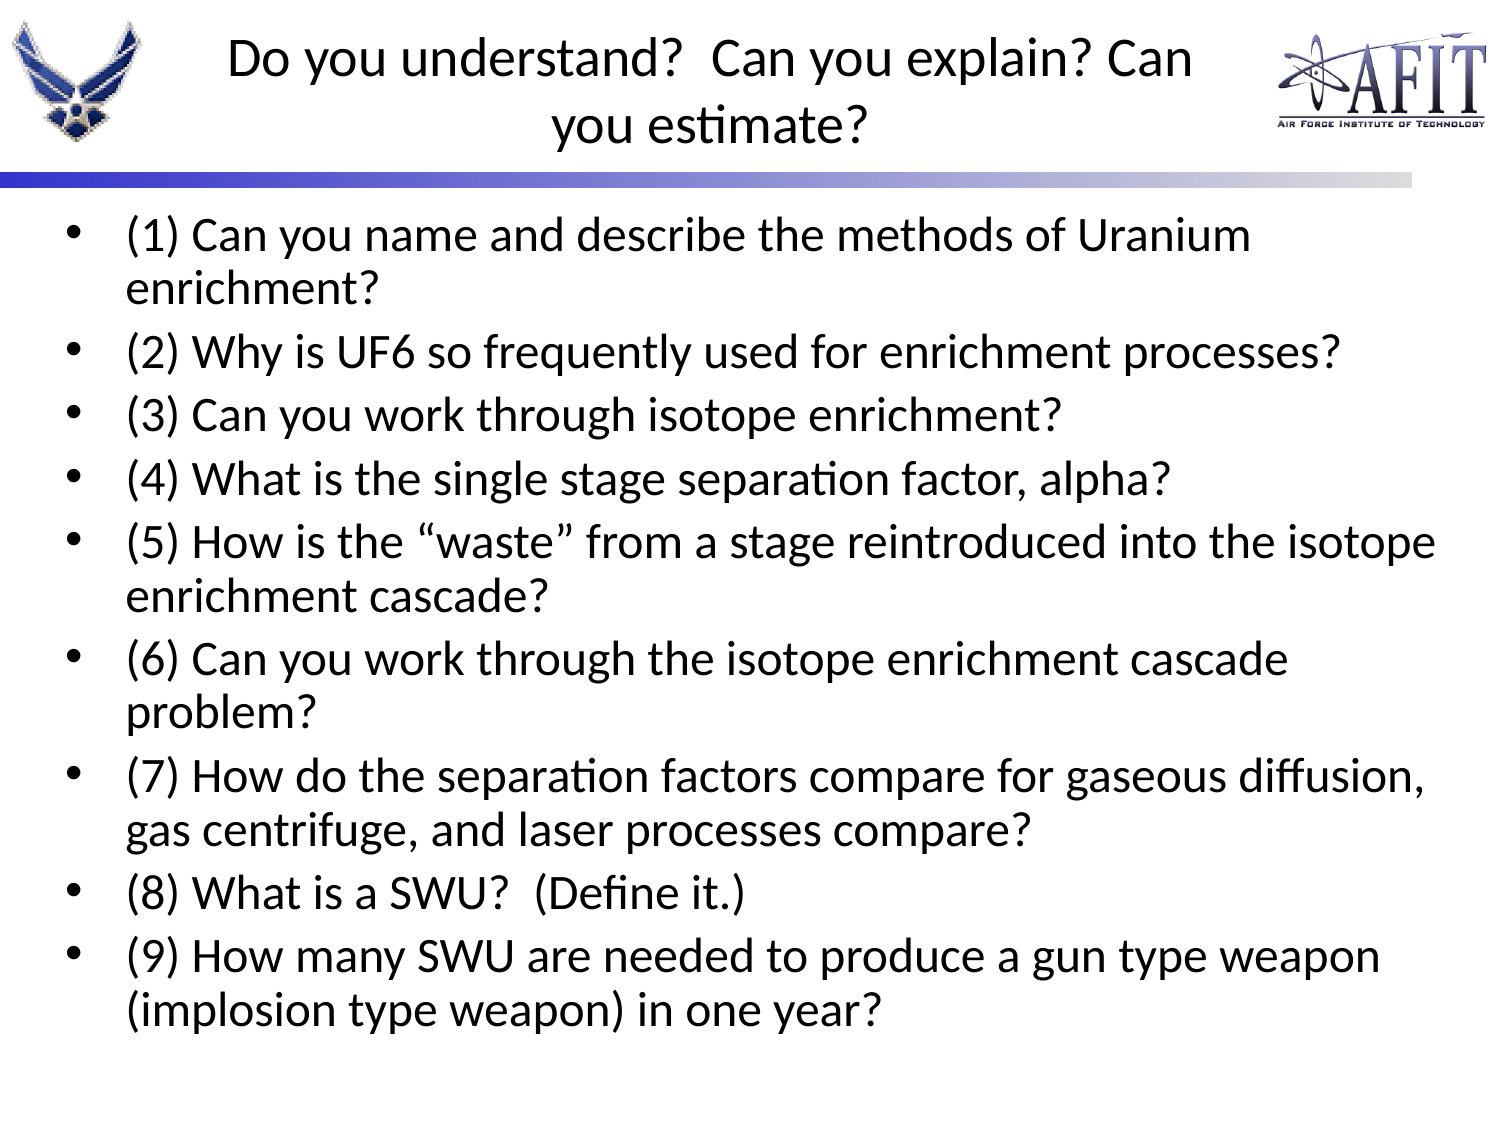

# Do you understand?  Can you explain? Can you estimate?
(1) Can you name and describe the methods of Uranium enrichment?
(2) Why is UF6 so frequently used for enrichment processes?
(3) Can you work through isotope enrichment?
(4) What is the single stage separation factor, alpha?
(5) How is the “waste” from a stage reintroduced into the isotope enrichment cascade?
(6) Can you work through the isotope enrichment cascade problem?
(7) How do the separation factors compare for gaseous diffusion, gas centrifuge, and laser processes compare?
(8) What is a SWU?  (Define it.)
(9) How many SWU are needed to produce a gun type weapon (implosion type weapon) in one year?